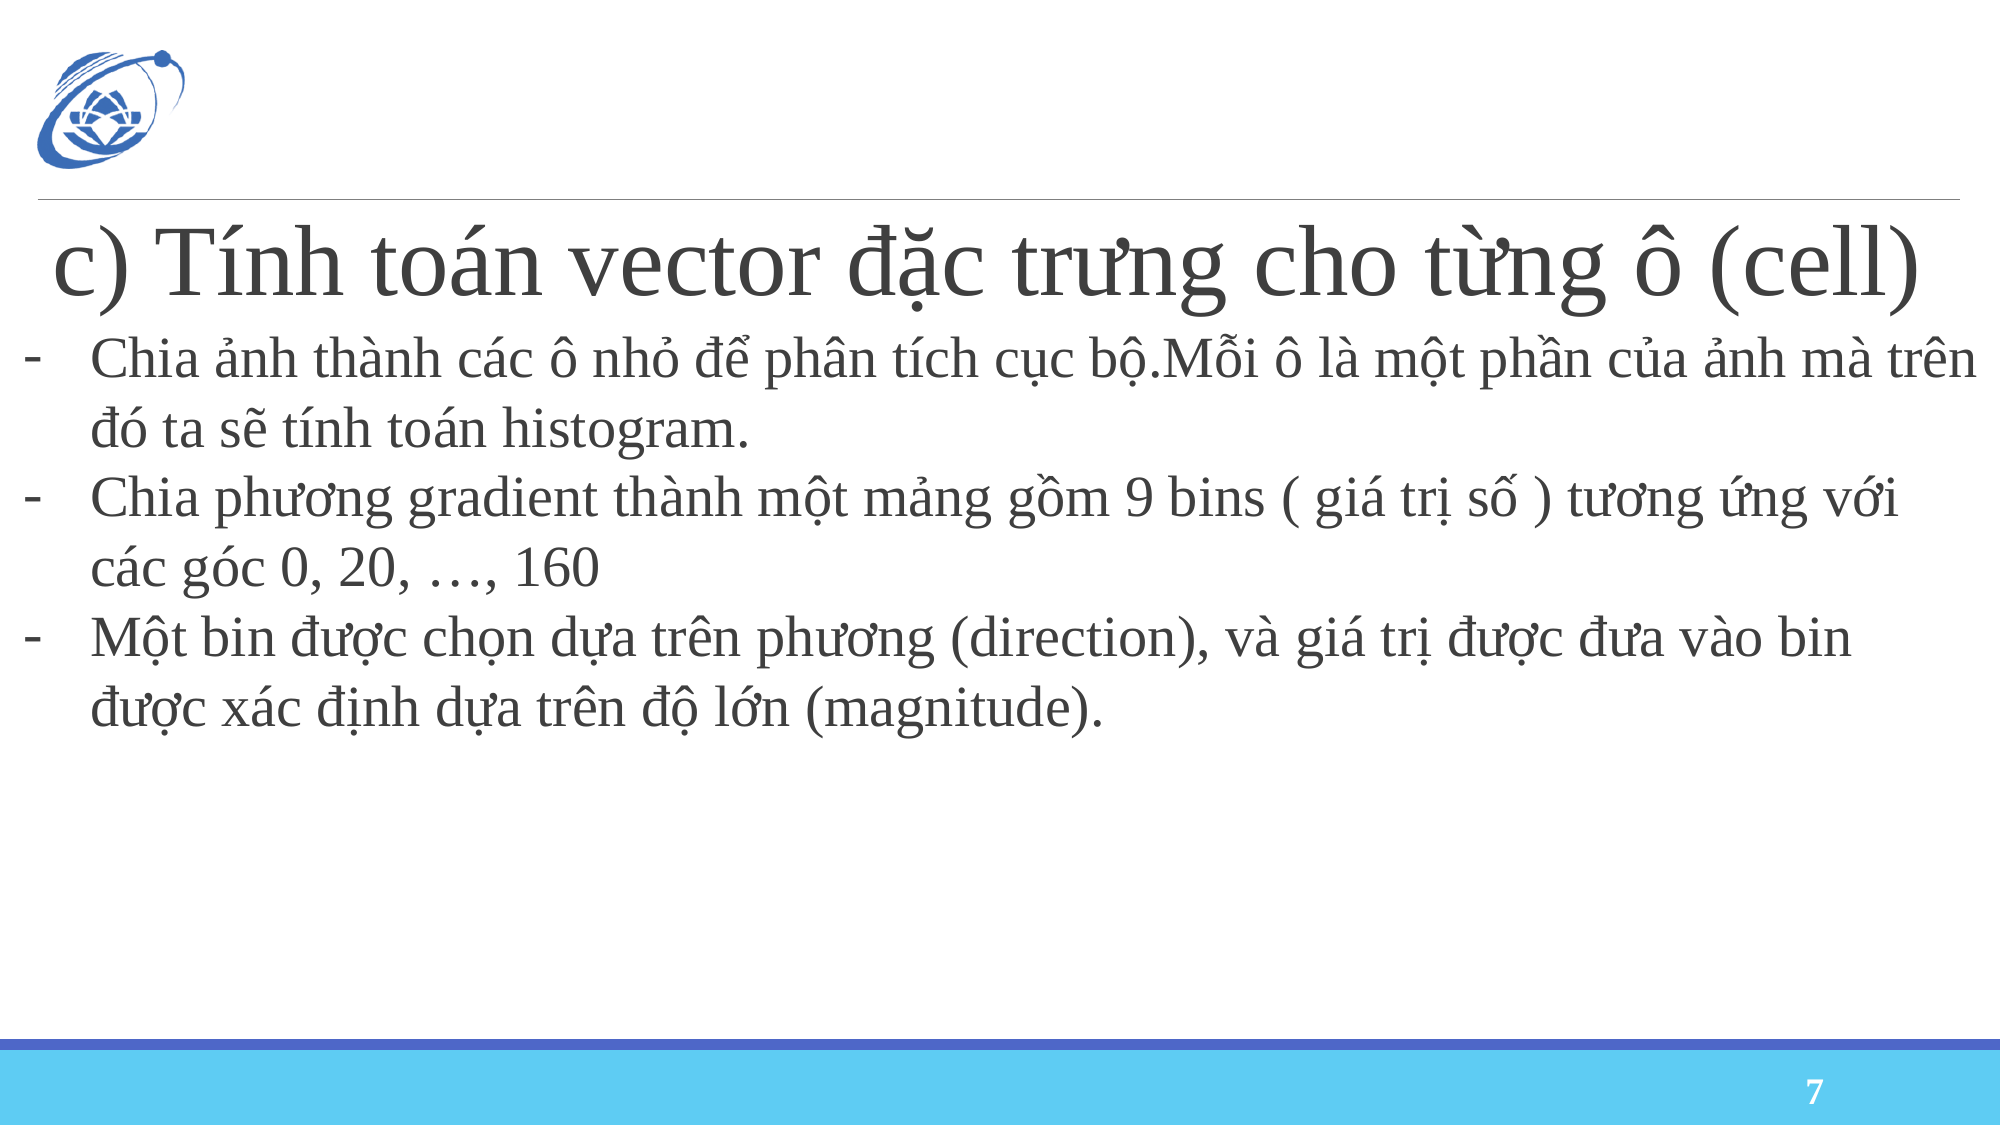

# c) Tính toán vector đặc trưng cho từng ô (cell)

Chia ảnh thành các ô nhỏ để phân tích cục bộ.Mỗi ô là một phần của ảnh mà trên đó ta sẽ tính toán histogram.
Chia phương gradient thành một mảng gồm 9 bins ( giá trị số ) tương ứng với các góc 0, 20, …, 160
Một bin được chọn dựa trên phương (direction), và giá trị được đưa vào bin được xác định dựa trên độ lớn (magnitude).

7